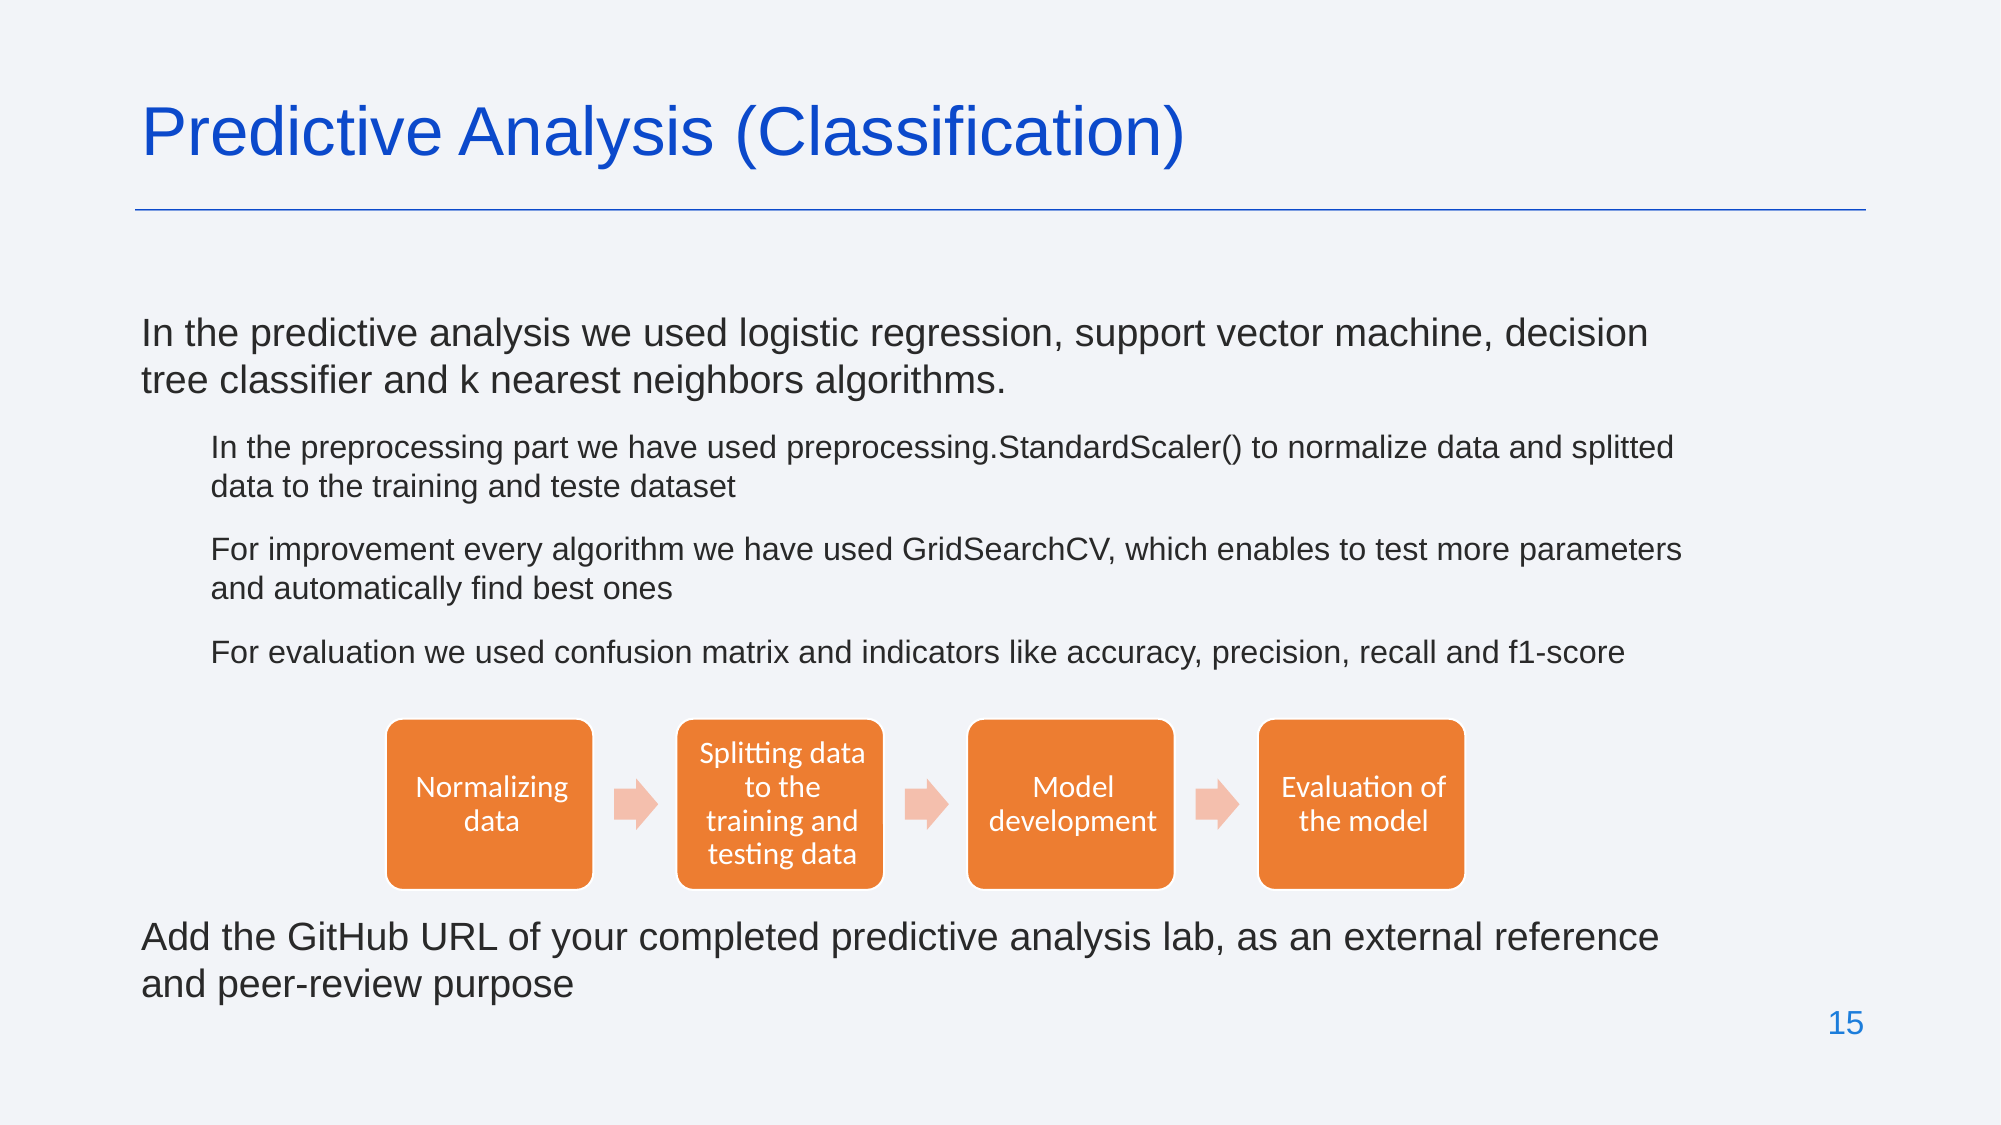

Predictive Analysis (Classification)
In the predictive analysis we used logistic regression, support vector machine, decision tree classifier and k nearest neighbors algorithms.
In the preprocessing part we have used preprocessing.StandardScaler() to normalize data and splitted data to the training and teste dataset
For improvement every algorithm we have used GridSearchCV, which enables to test more parameters and automatically find best ones
For evaluation we used confusion matrix and indicators like accuracy, precision, recall and f1-score

Add the GitHub URL of your completed predictive analysis lab, as an external reference and peer-review purpose

Normalizing data

Splitting data to the training and testing data

Model development

Evaluation of the model
15